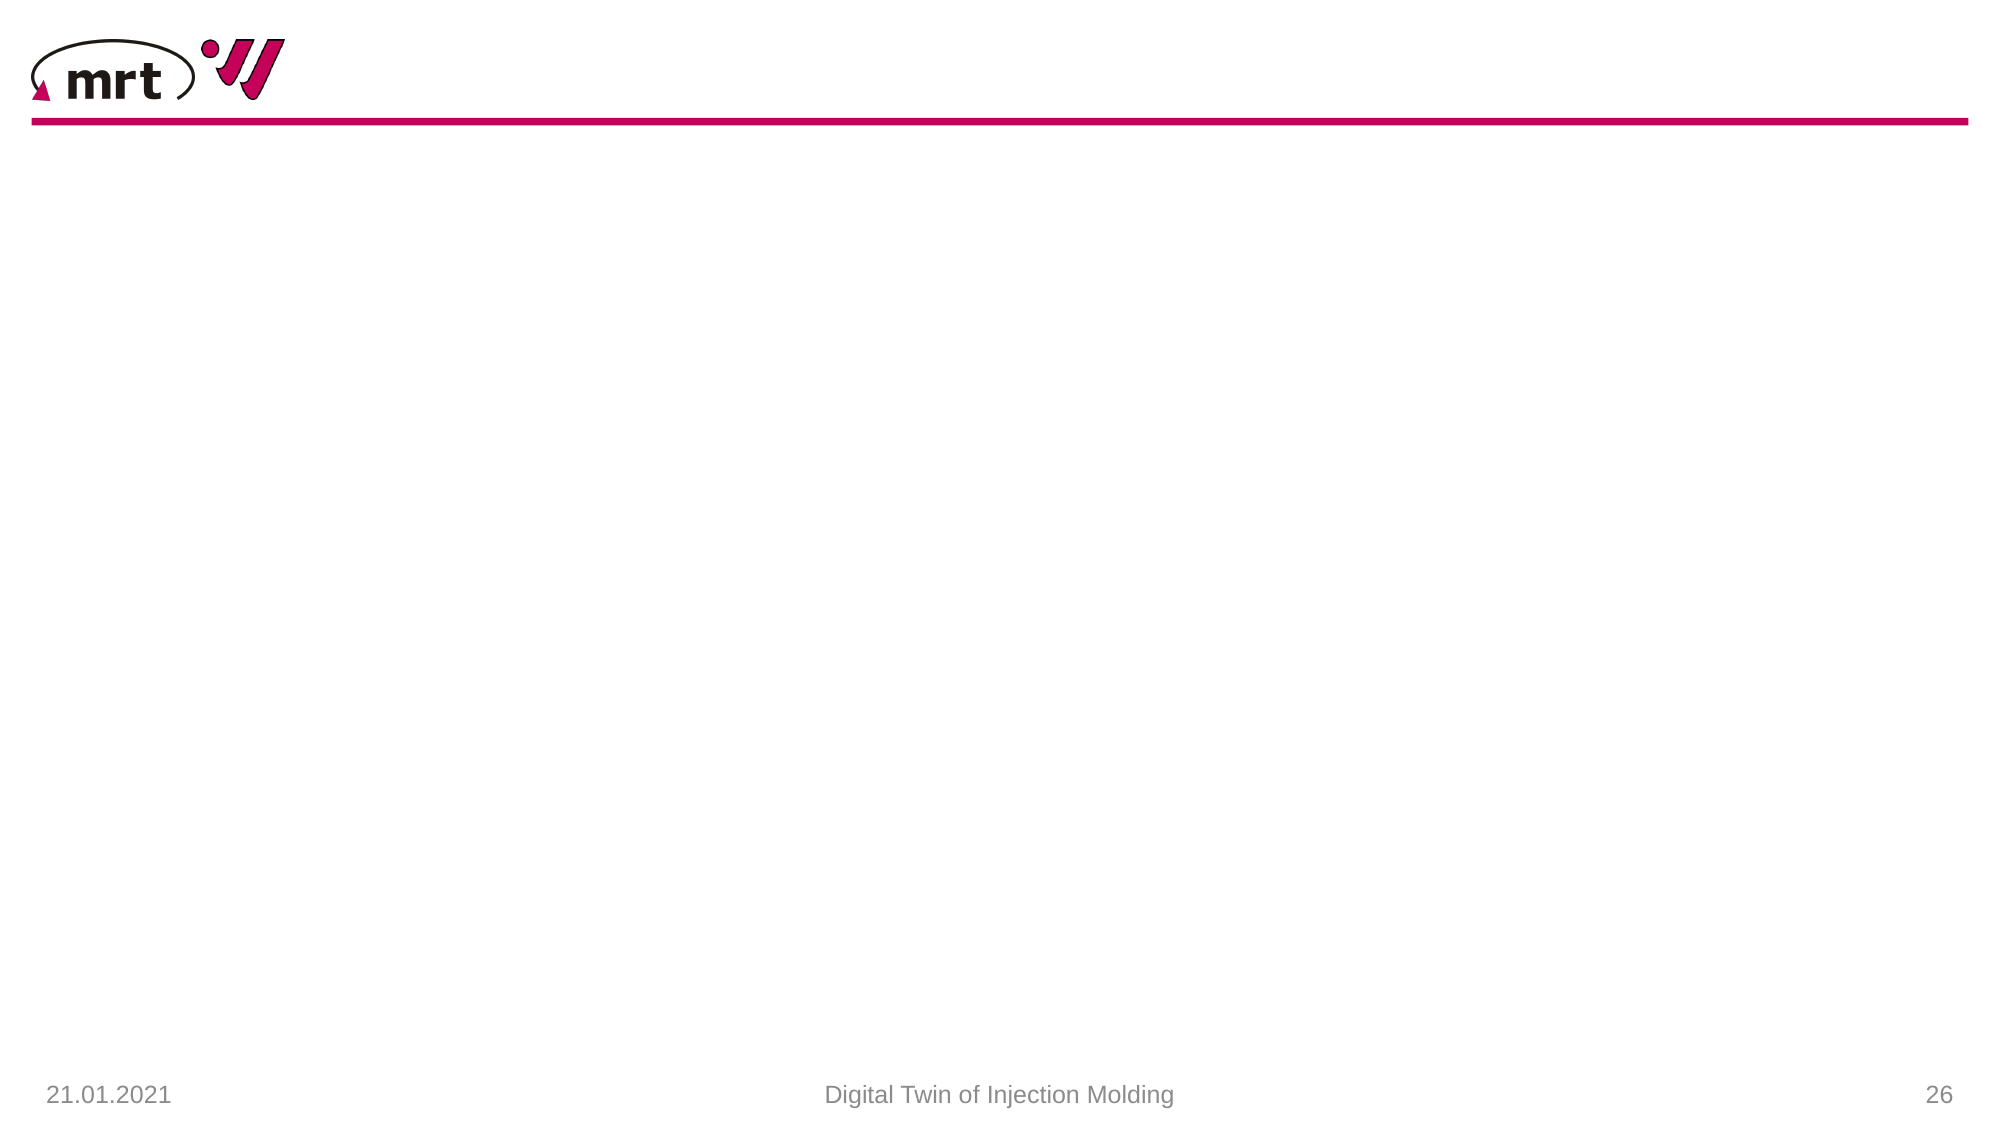

#
21.01.2021
Digital Twin of Injection Molding
 26